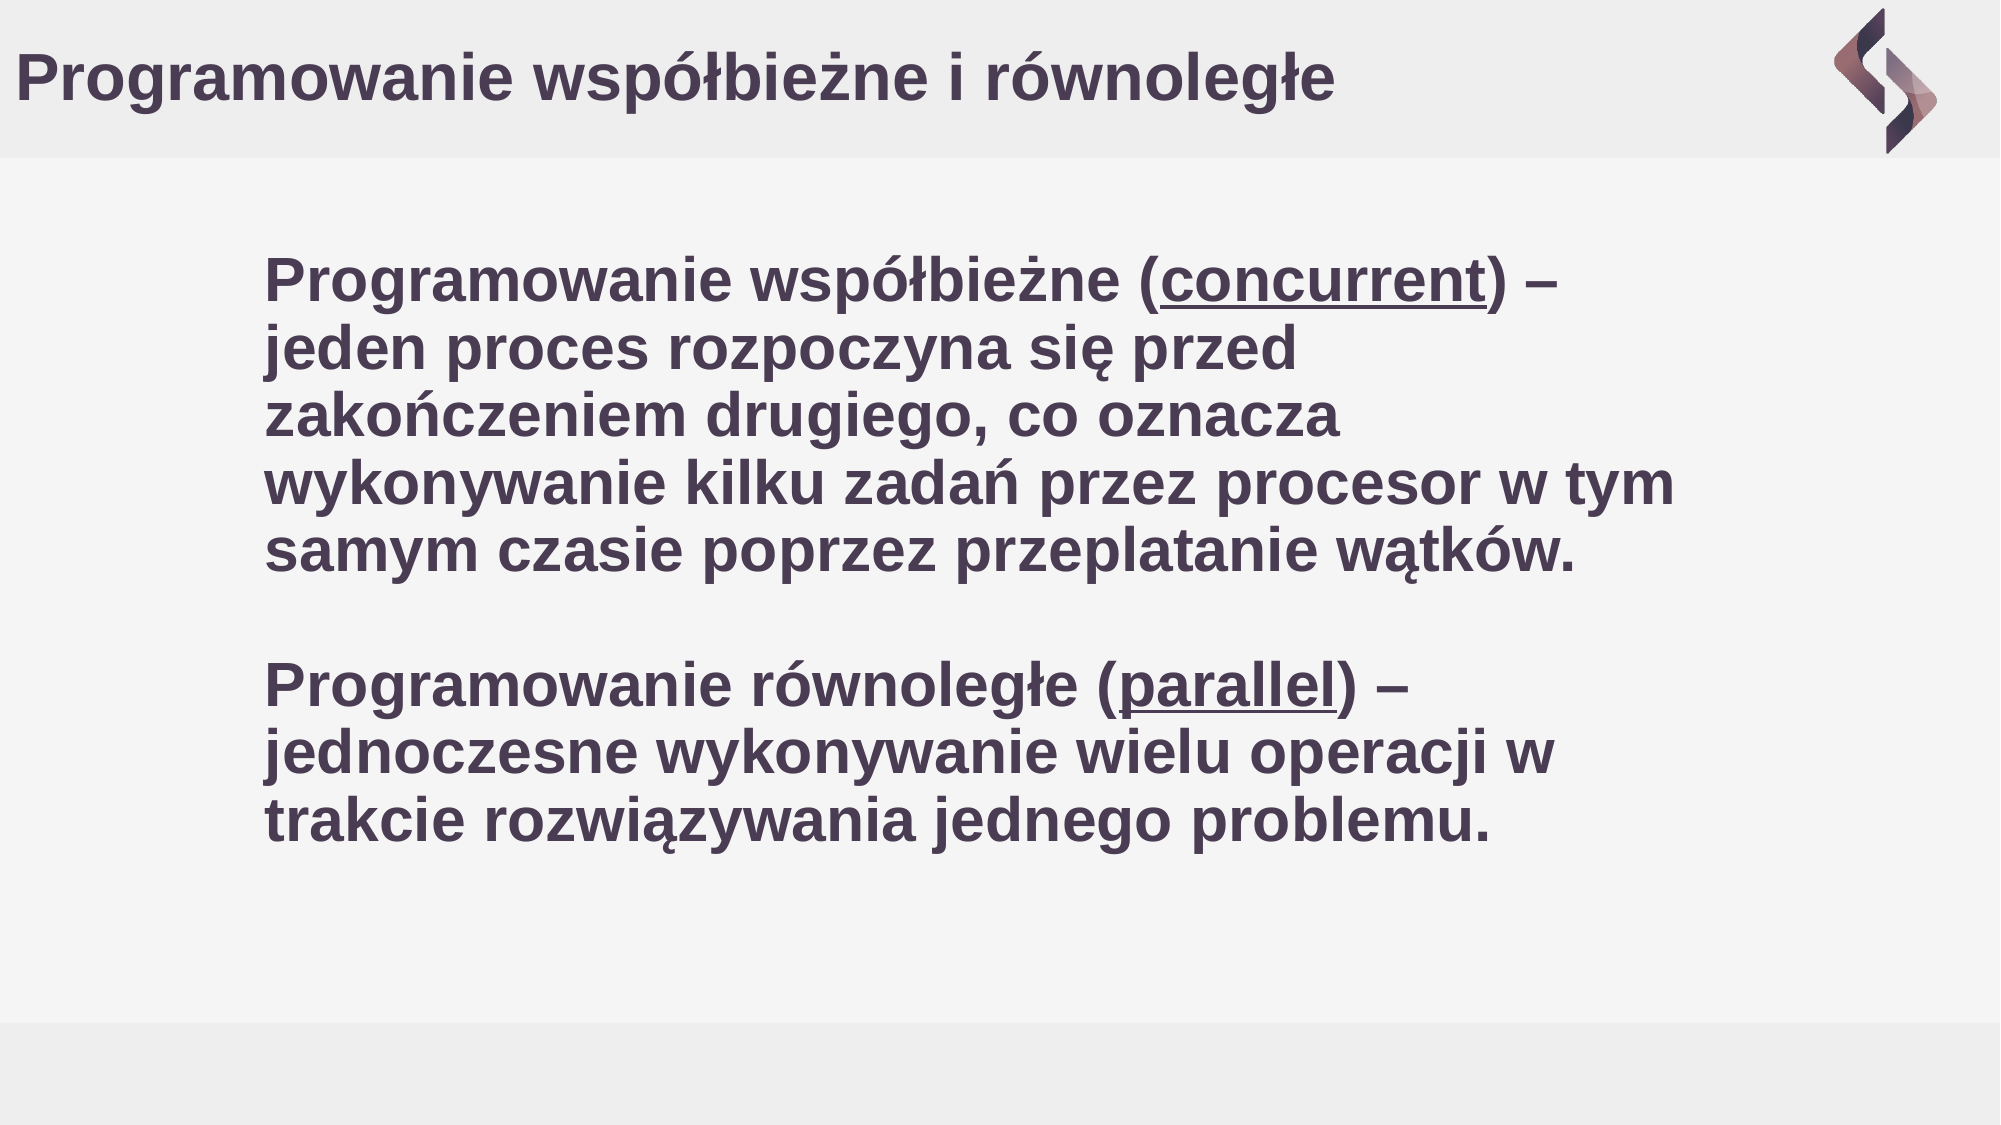

# Programowanie współbieżne i równoległe

Programowanie współbieżne (concurrent) –
jeden proces rozpoczyna się przed zakończeniem drugiego, co oznacza wykonywanie kilku zadań przez procesor w tym samym czasie poprzez przeplatanie wątków.

Programowanie równoległe (parallel) – jednoczesne wykonywanie wielu operacji w trakcie rozwiązywania jednego problemu.